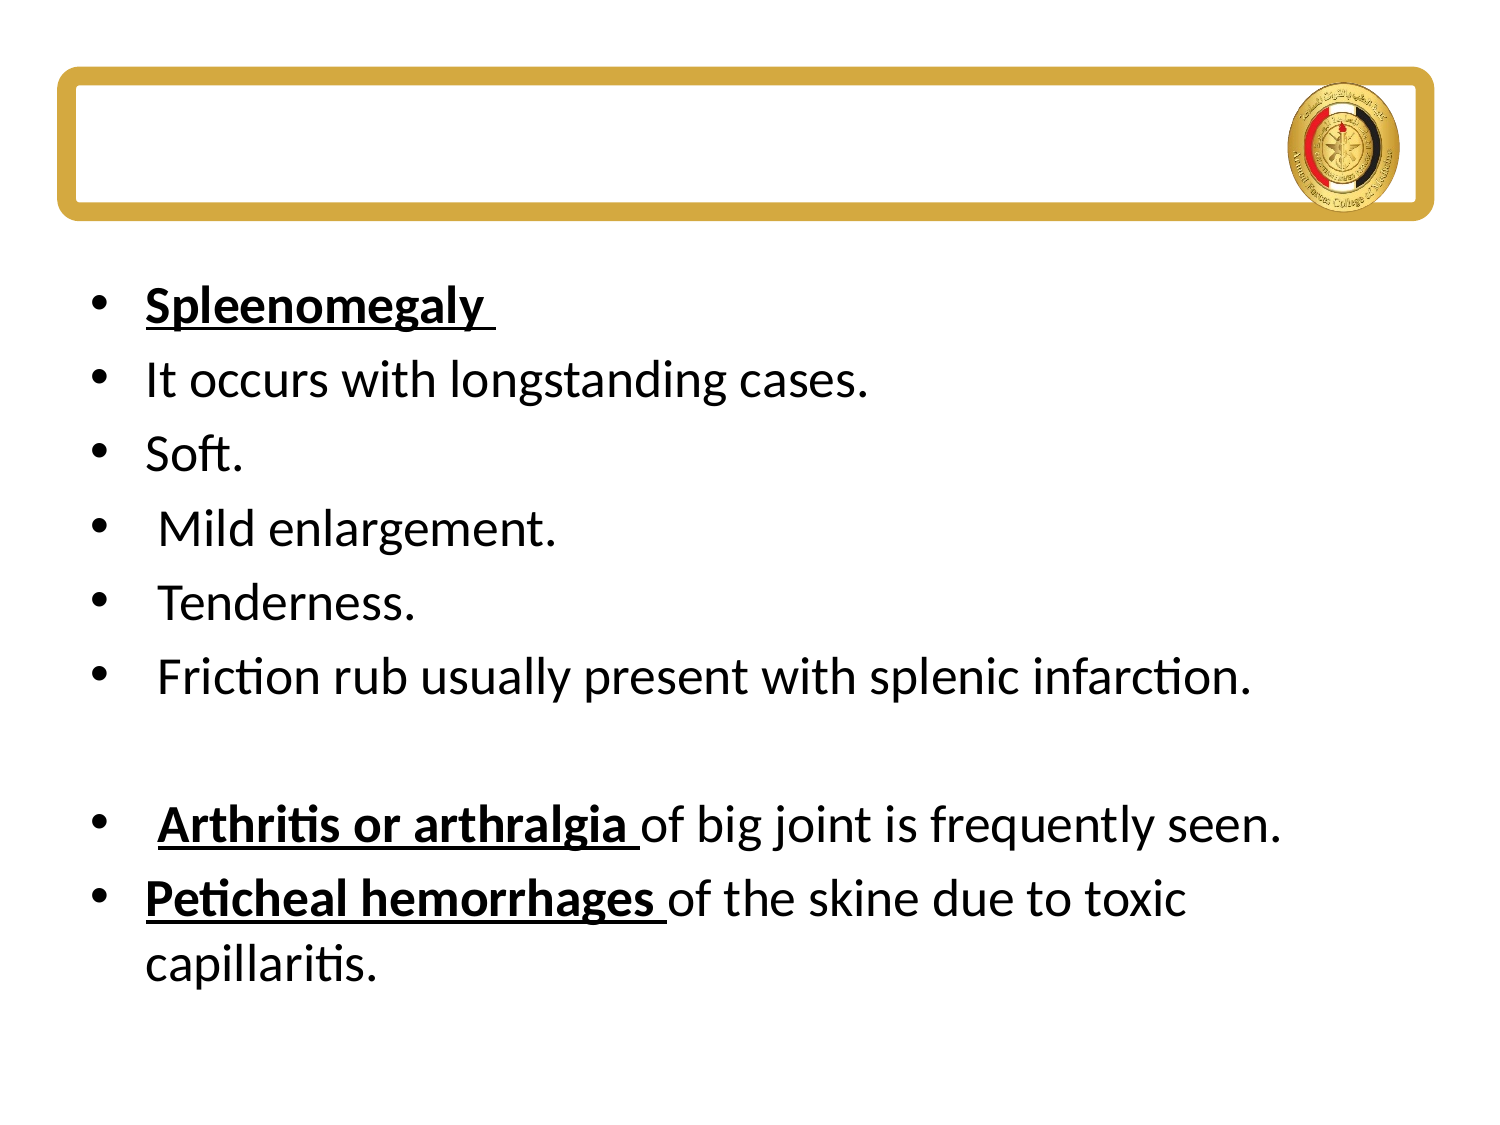

#
Spleenomegaly
It occurs with longstanding cases.
Soft.
 Mild enlargement.
 Tenderness.
 Friction rub usually present with splenic infarction.

 Arthritis or arthralgia of big joint is frequently seen.
Peticheal hemorrhages of the skine due to toxic capillaritis.